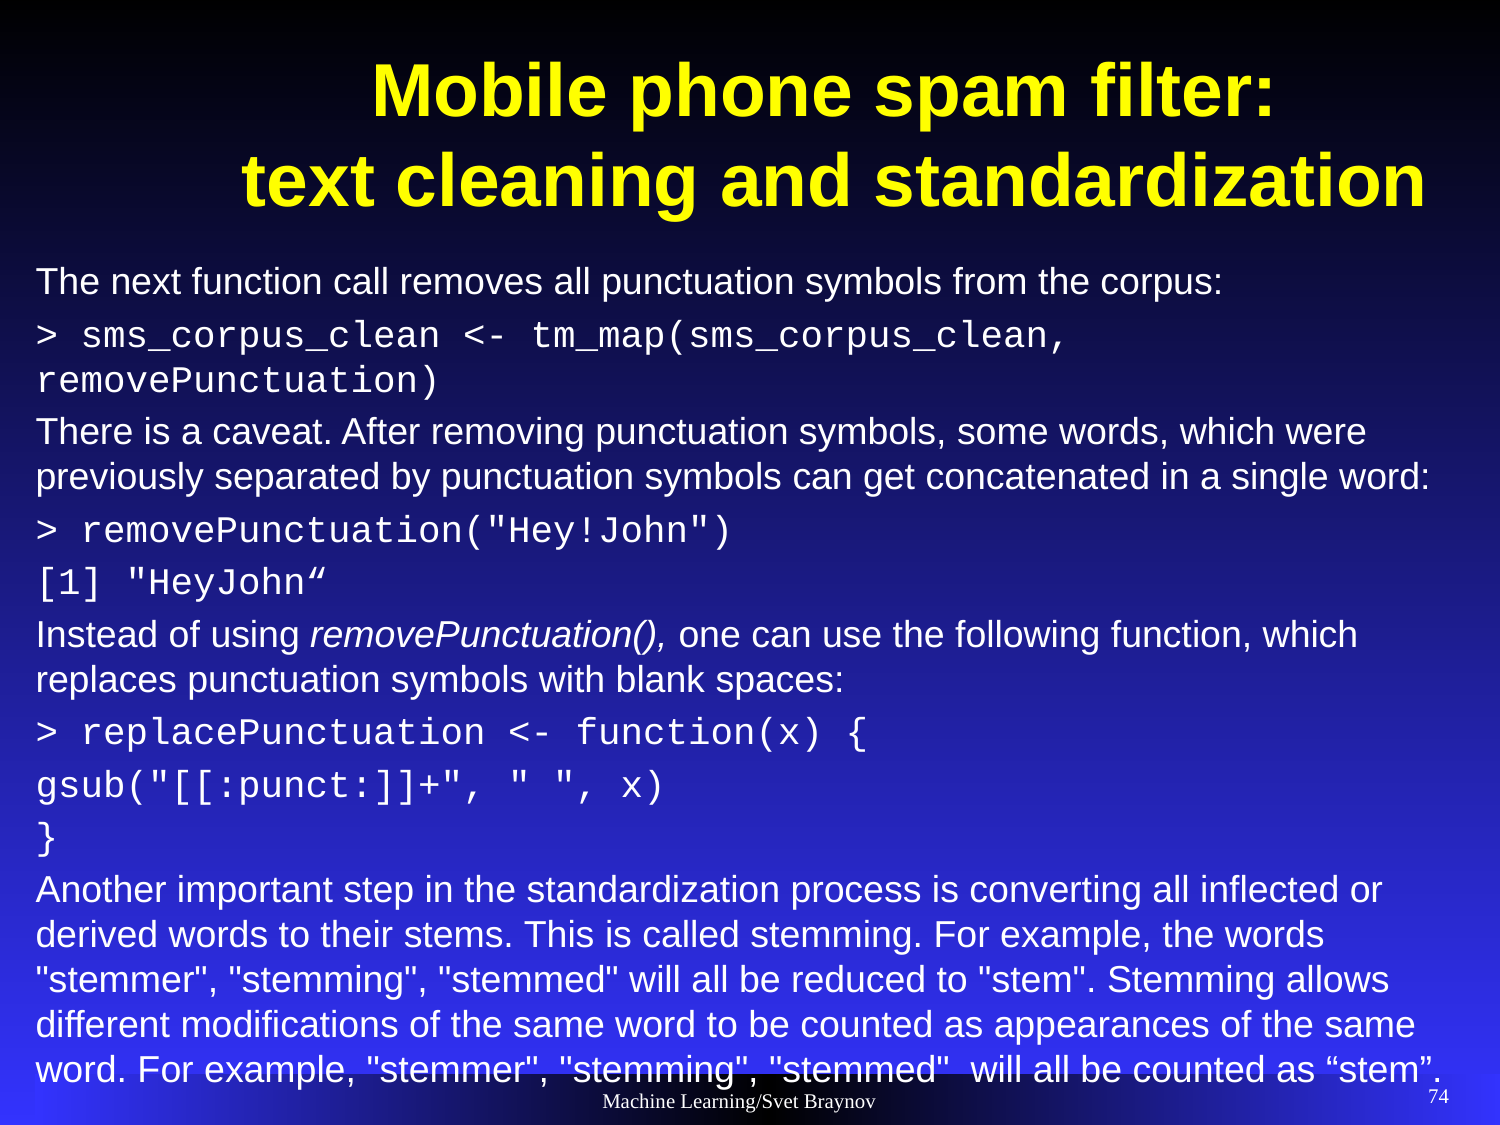

# Mobile phone spam filter: text cleaning and standardization
The next function call removes all punctuation symbols from the corpus:
> sms_corpus_clean <- tm_map(sms_corpus_clean, removePunctuation)
There is a caveat. After removing punctuation symbols, some words, which were previously separated by punctuation symbols can get concatenated in a single word:
> removePunctuation("Hey!John")
[1] "HeyJohn“
Instead of using removePunctuation(), one can use the following function, which replaces punctuation symbols with blank spaces:
> replacePunctuation <- function(x) {
gsub("[[:punct:]]+", " ", x)
}
Another important step in the standardization process is converting all inflected or derived words to their stems. This is called stemming. For example, the words "stemmer", "stemming", "stemmed" will all be reduced to "stem". Stemming allows different modifications of the same word to be counted as appearances of the same word. For example, "stemmer", "stemming", "stemmed"  will all be counted as “stem”.

74